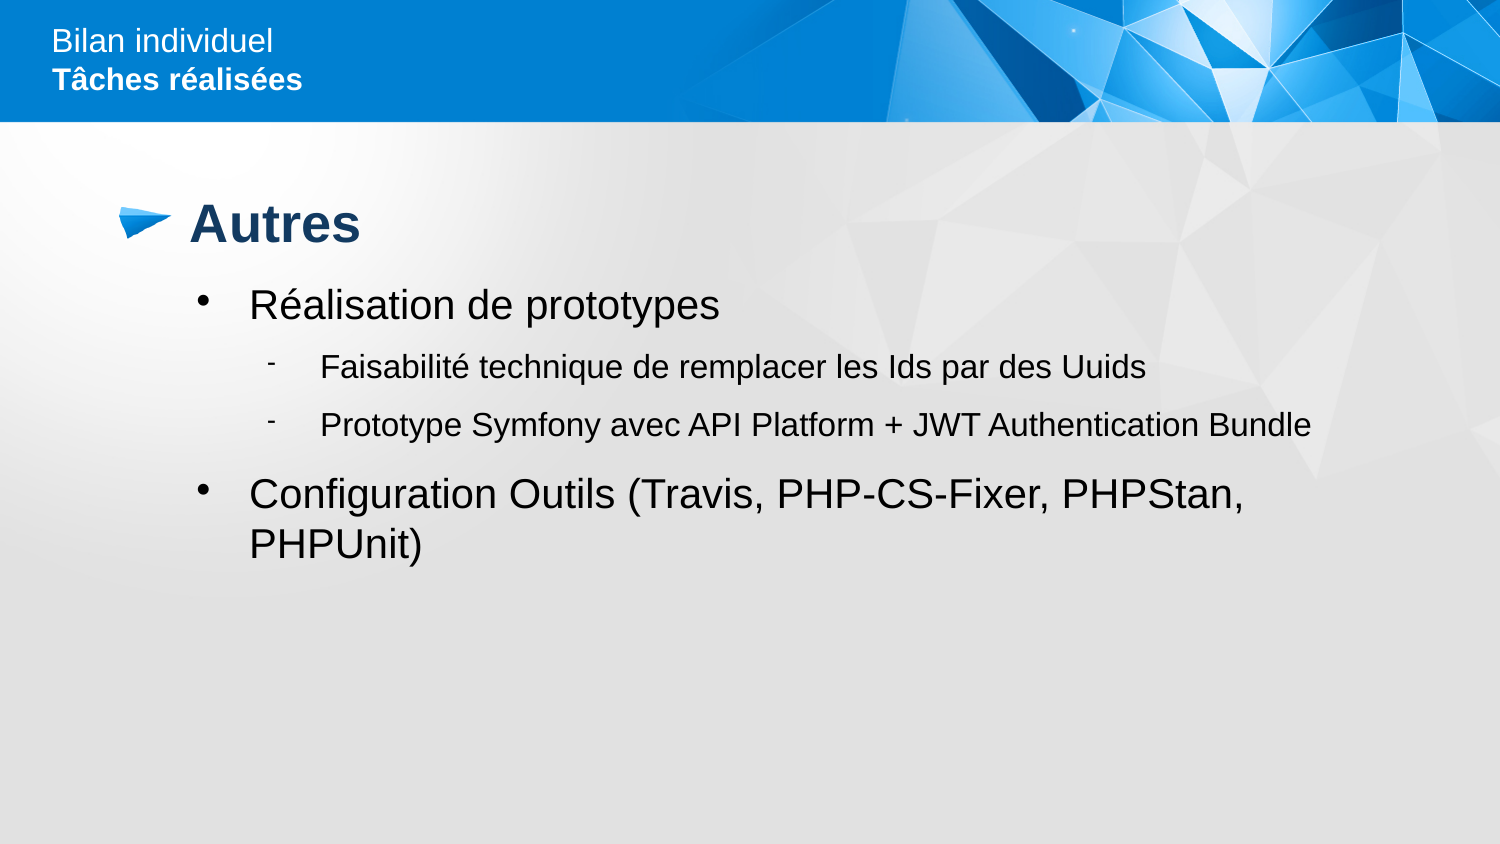

Bilan individuel
Tâches réalisées
Autres
Réalisation de prototypes
Faisabilité technique de remplacer les Ids par des Uuids
Prototype Symfony avec API Platform + JWT Authentication Bundle
Configuration Outils (Travis, PHP-CS-Fixer, PHPStan, PHPUnit)